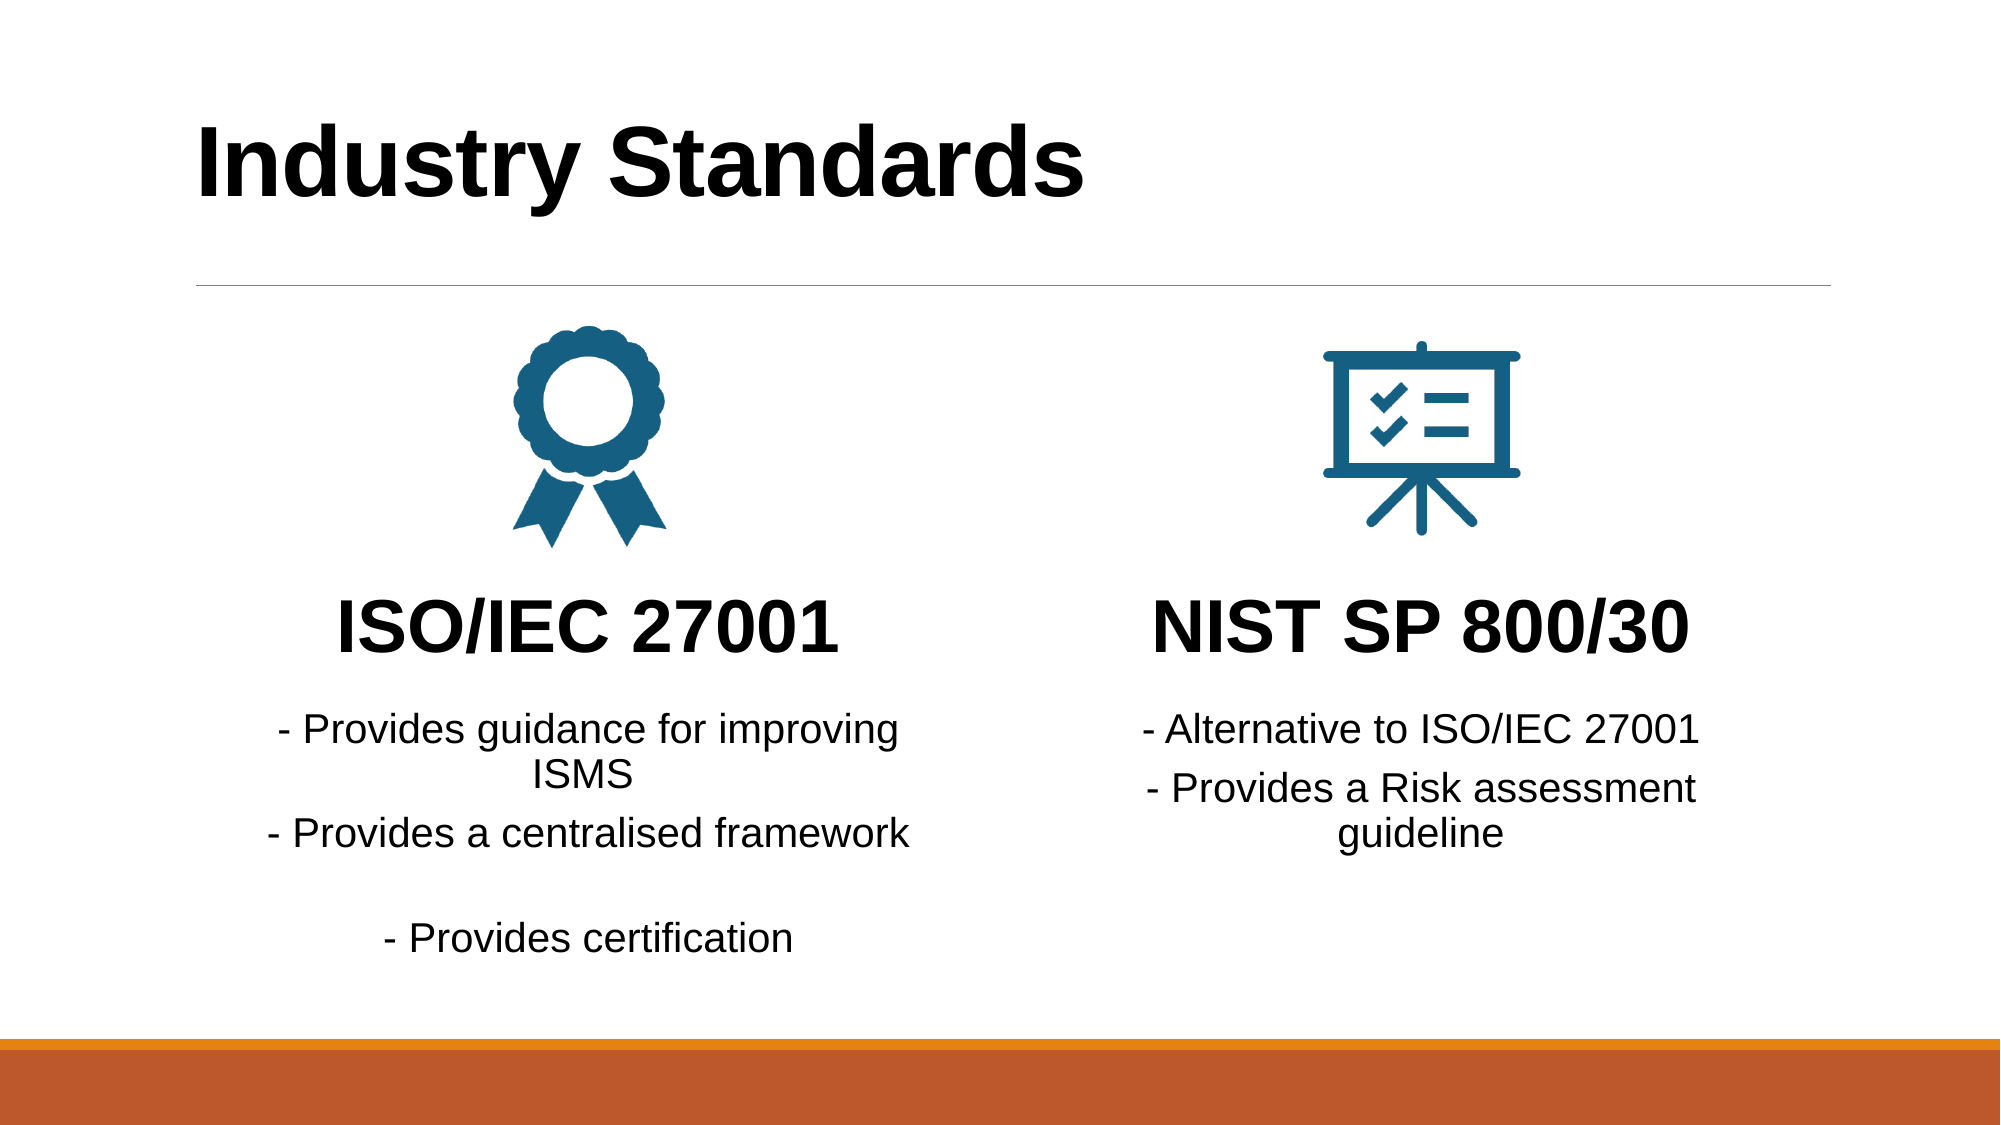

# Industry Standards
ISO/IEC 27001
- Provides guidance for improving ISMS
- Provides a centralised framework
- Provides certification
NIST SP 800/30
- Alternative to ISO/IEC 27001
- Provides a Risk assessment guideline